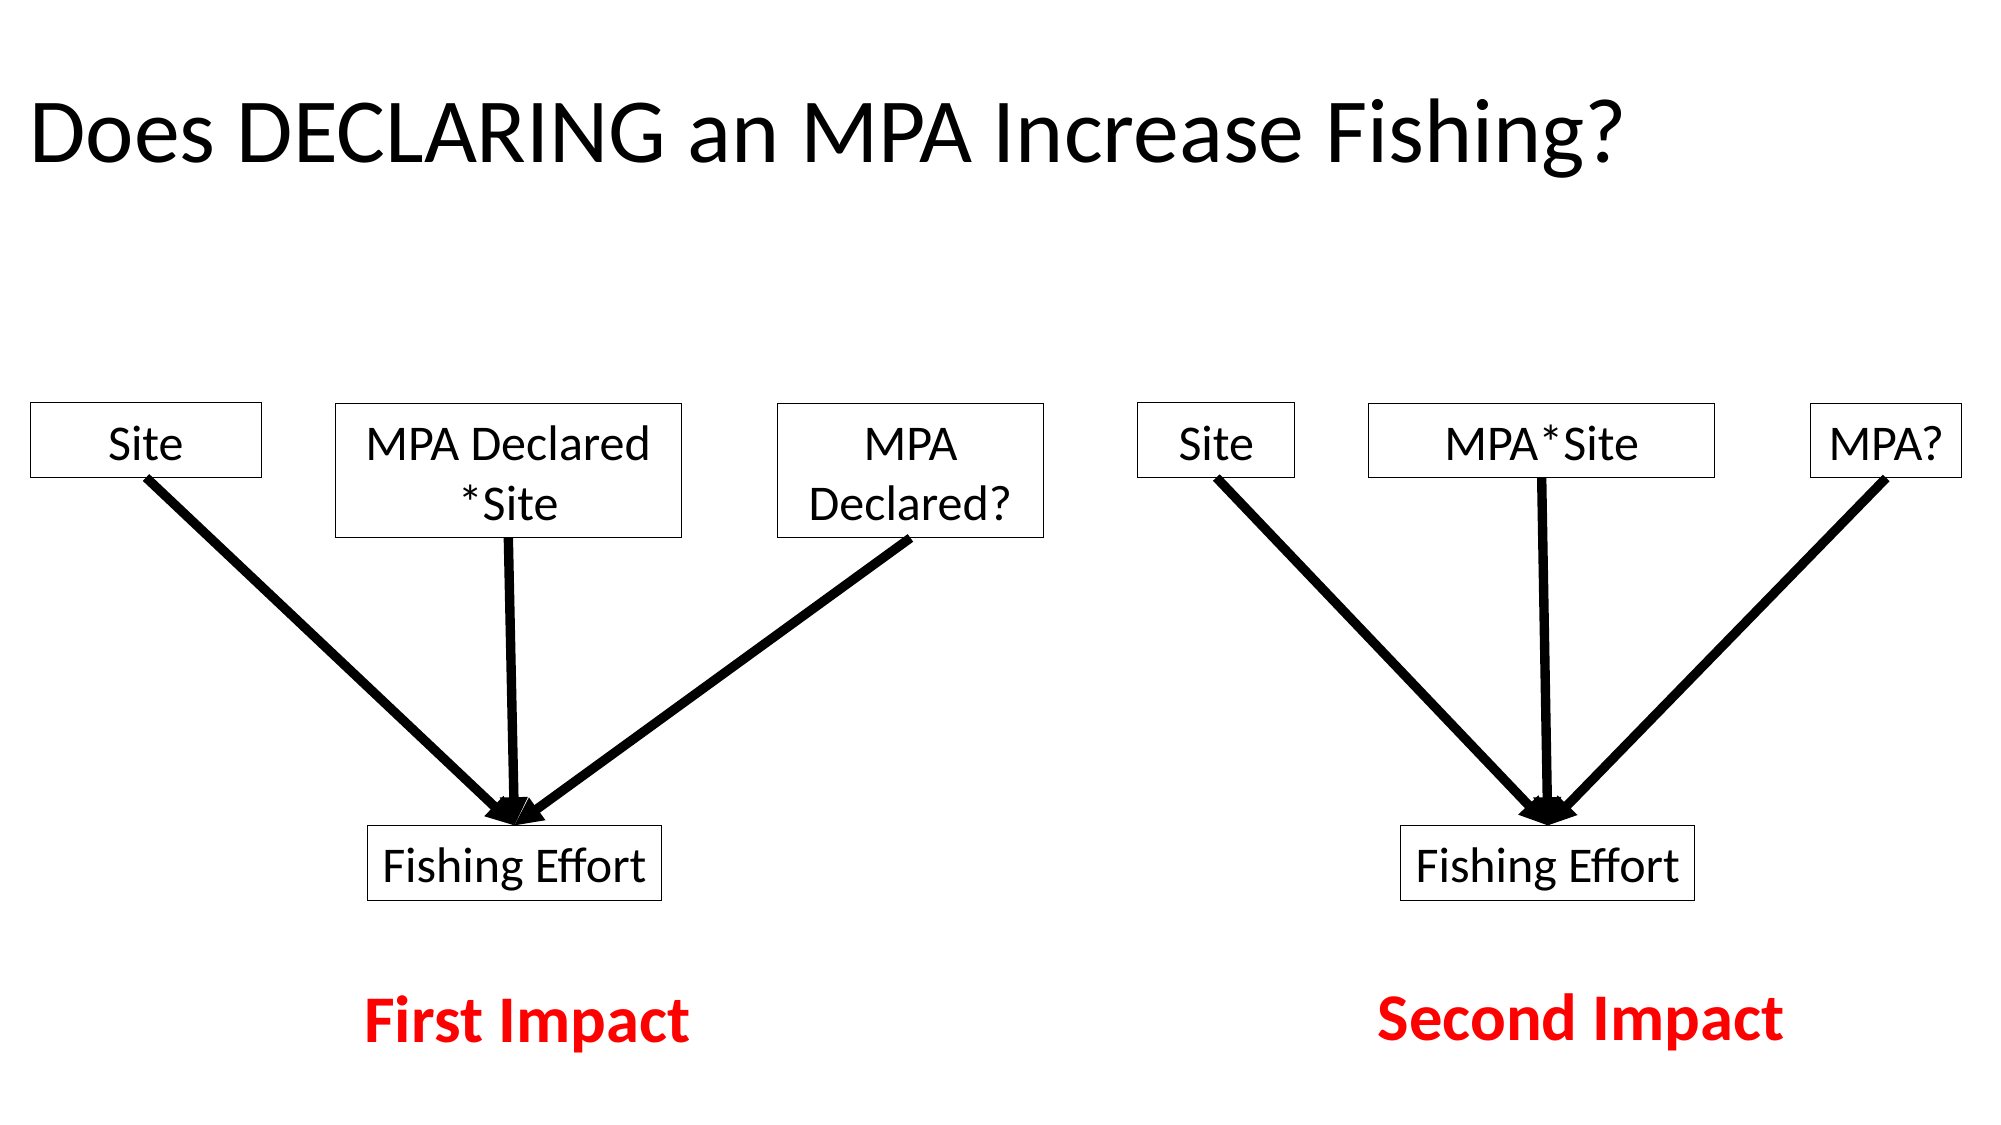

# Does DECLARING an MPA Increase Fishing?
Site
Site
MPA Declared
*Site
MPA Declared?
MPA*Site
MPA?
Fishing Effort
Fishing Effort
Second Impact
First Impact